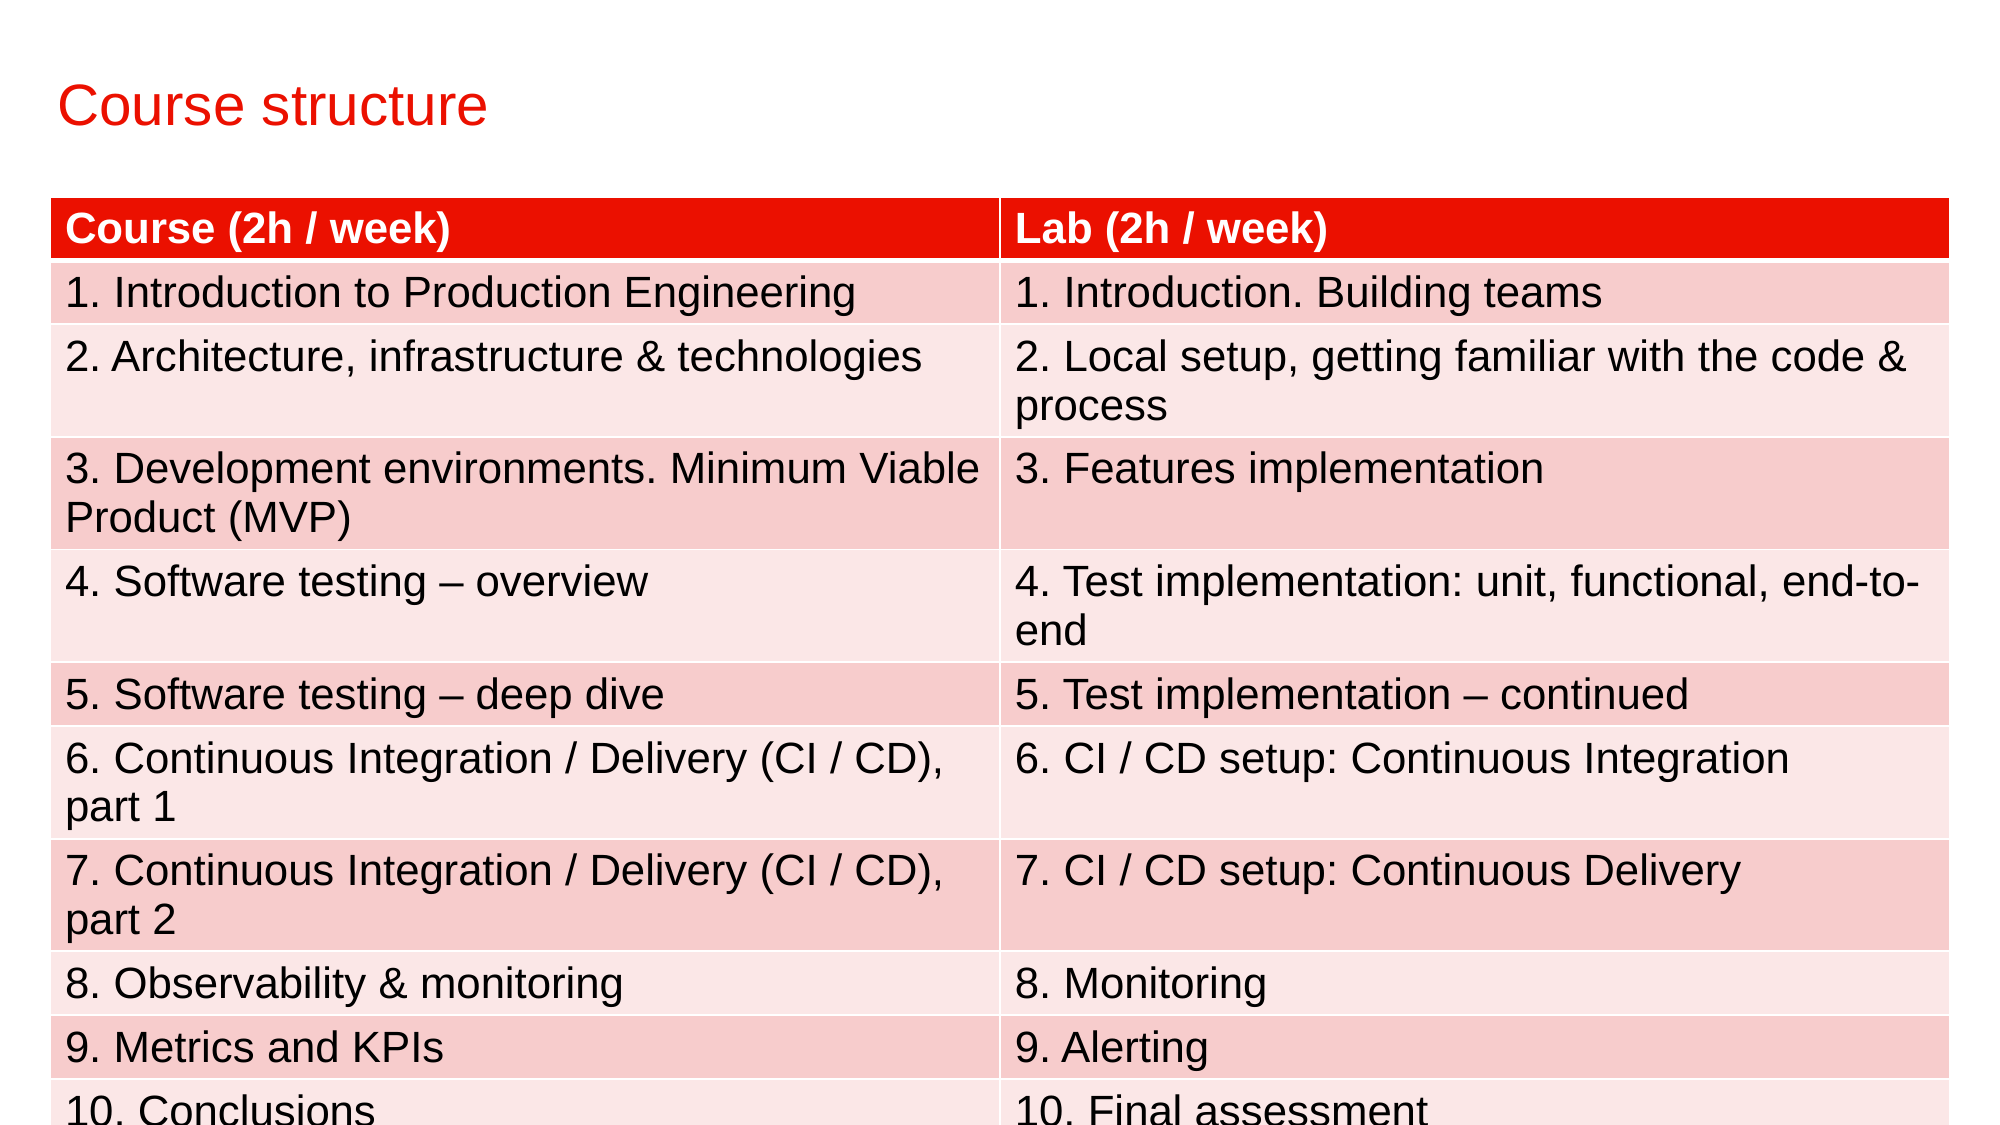

# Course structure
| Course (2h / week) | Lab (2h / week) |
| --- | --- |
| 1. Introduction to Production Engineering | 1. Introduction. Building teams |
| 2. Architecture, infrastructure & technologies | 2. Local setup, getting familiar with the code & process |
| 3. Development environments. Minimum Viable Product (MVP) | 3. Features implementation |
| 4. Software testing – overview | 4. Test implementation: unit, functional, end-to-end |
| 5. Software testing – deep dive | 5. Test implementation – continued |
| 6. Continuous Integration / Delivery (CI / CD), part 1 | 6. CI / CD setup: Continuous Integration |
| 7. Continuous Integration / Delivery (CI / CD), part 2 | 7. CI / CD setup: Continuous Delivery |
| 8. Observability & monitoring | 8. Monitoring |
| 9. Metrics and KPIs | 9. Alerting |
| 10. Conclusions | 10. Final assessment |